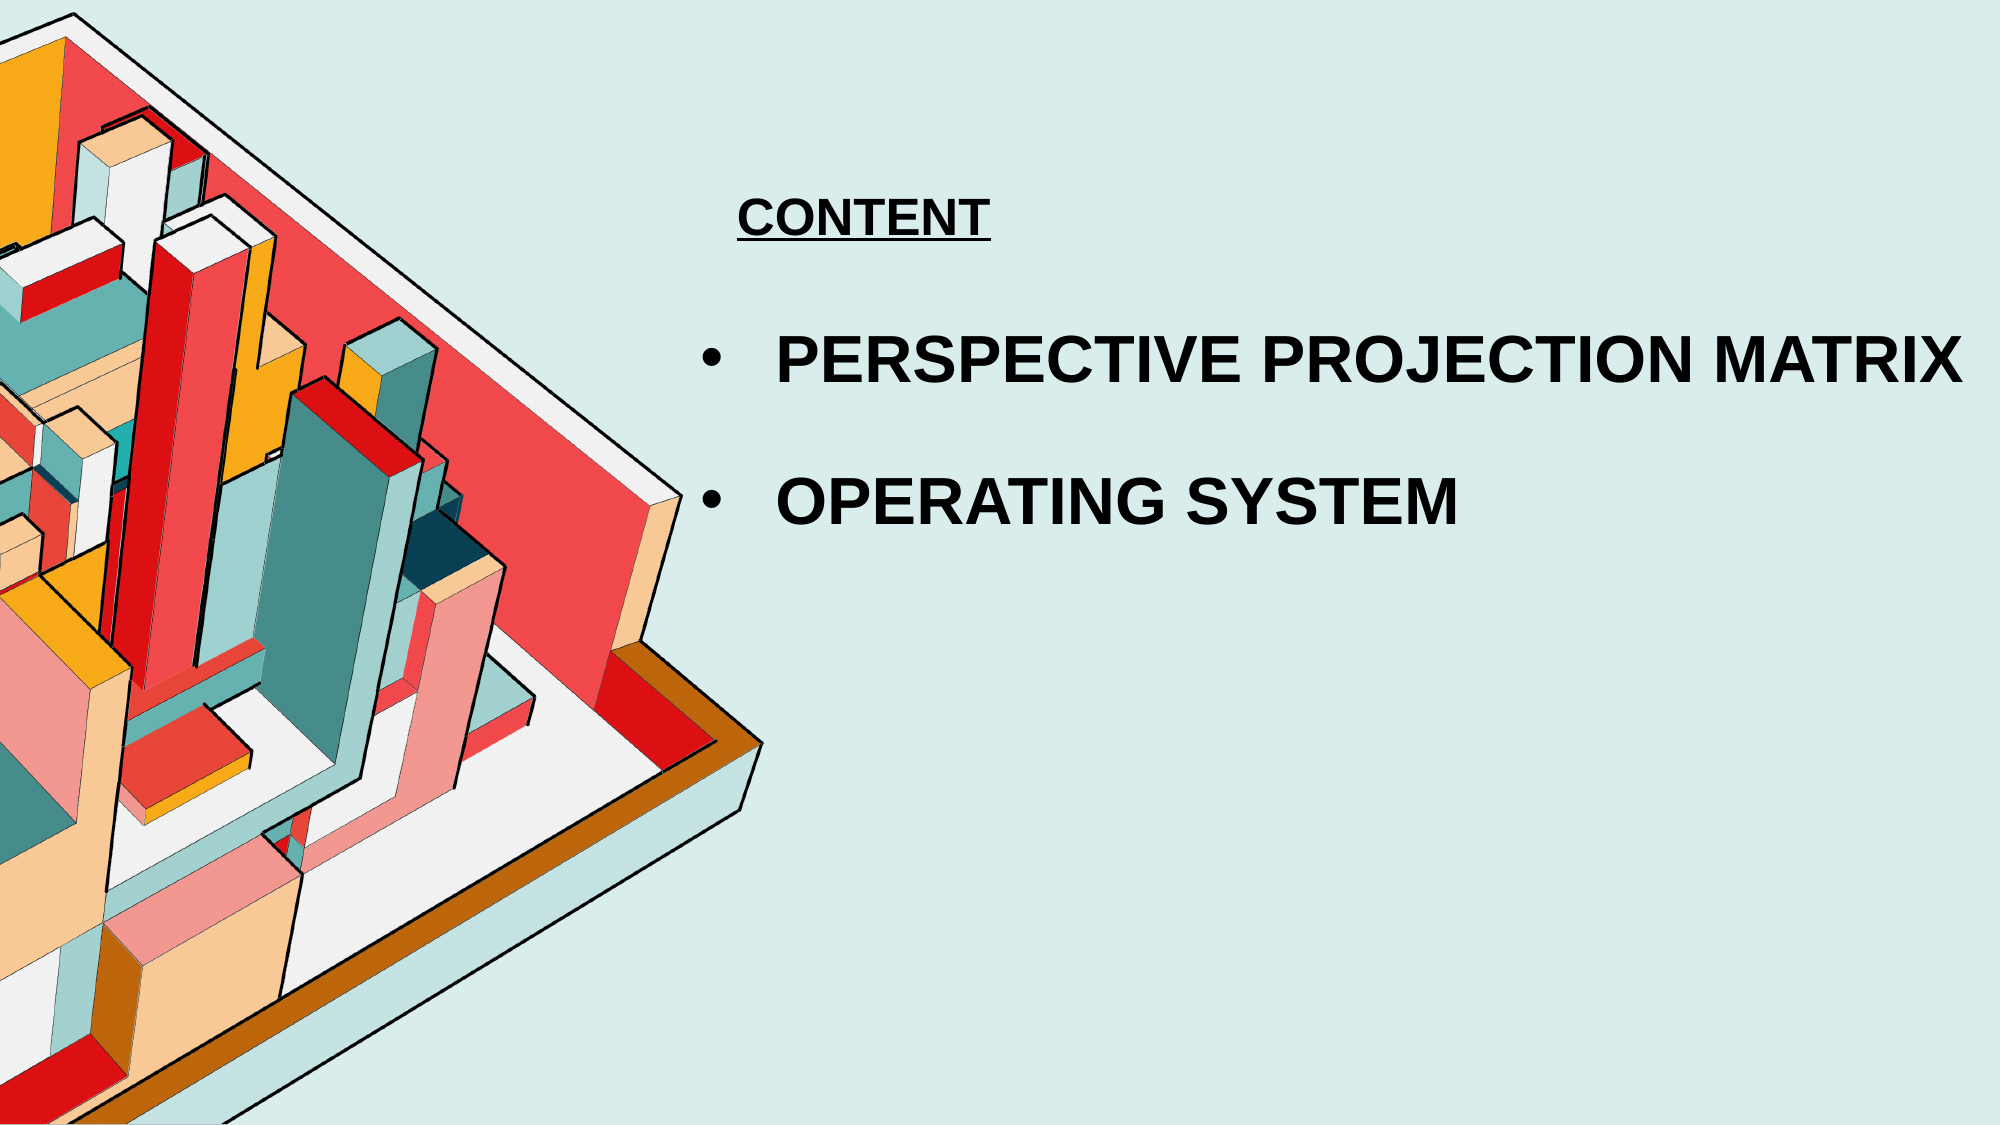

# content
PERSPECTIVE PROJECTION MATRIX

OPERATING SYSTEM